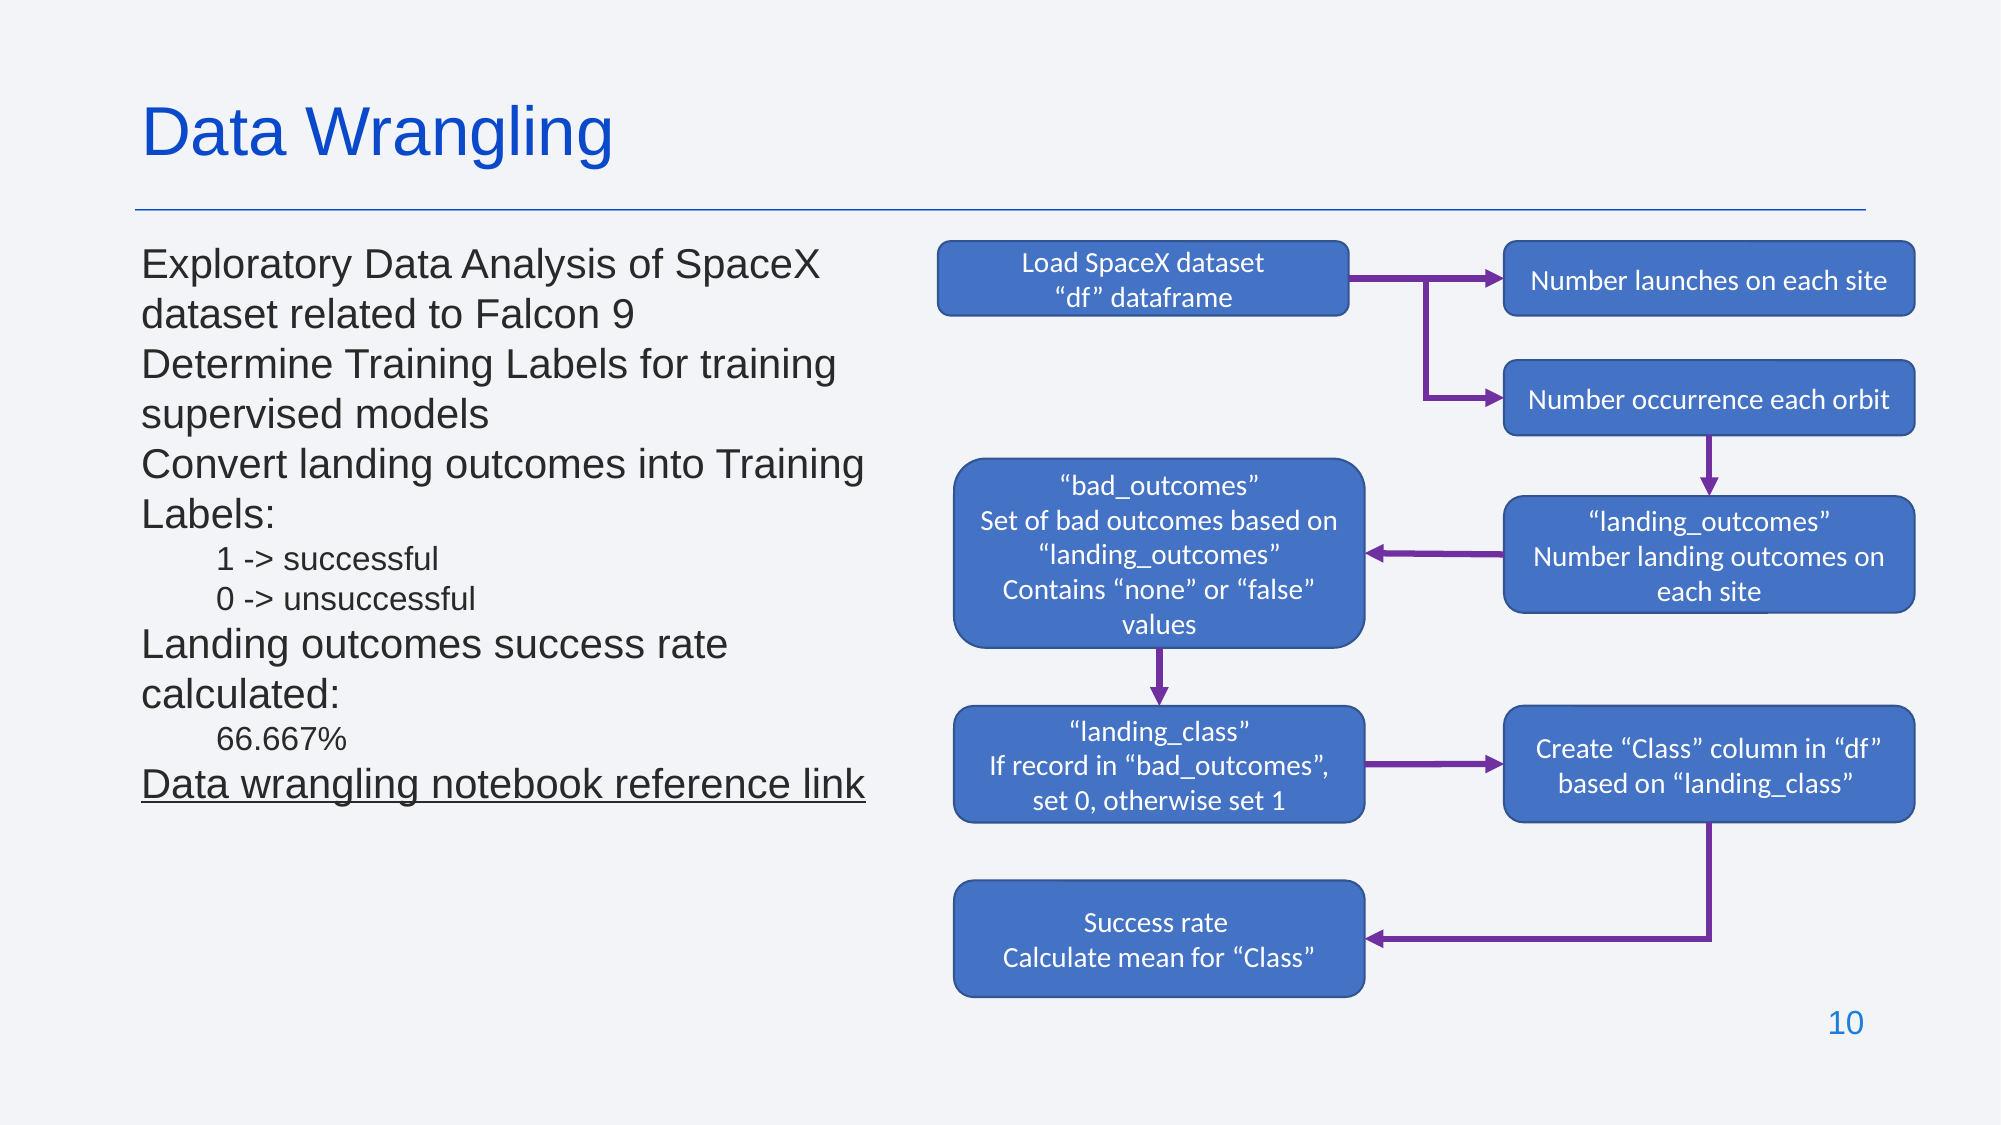

Data Wrangling
Exploratory Data Analysis of SpaceX dataset related to Falcon 9
Determine Training Labels for training supervised models
Convert landing outcomes into Training Labels:
1 -> successful
0 -> unsuccessful
Landing outcomes success rate calculated:
66.667%
Data wrangling notebook reference link
Load SpaceX dataset
“df” dataframe
Number launches on each site
Number occurrence each orbit
“bad_outcomes”
Set of bad outcomes based on “landing_outcomes”
Contains “none” or “false” values
“landing_outcomes”
Number landing outcomes on each site
Create “Class” column in “df”
based on “landing_class”
“landing_class”
If record in “bad_outcomes”, set 0, otherwise set 1
Success rate
Calculate mean for “Class”
10